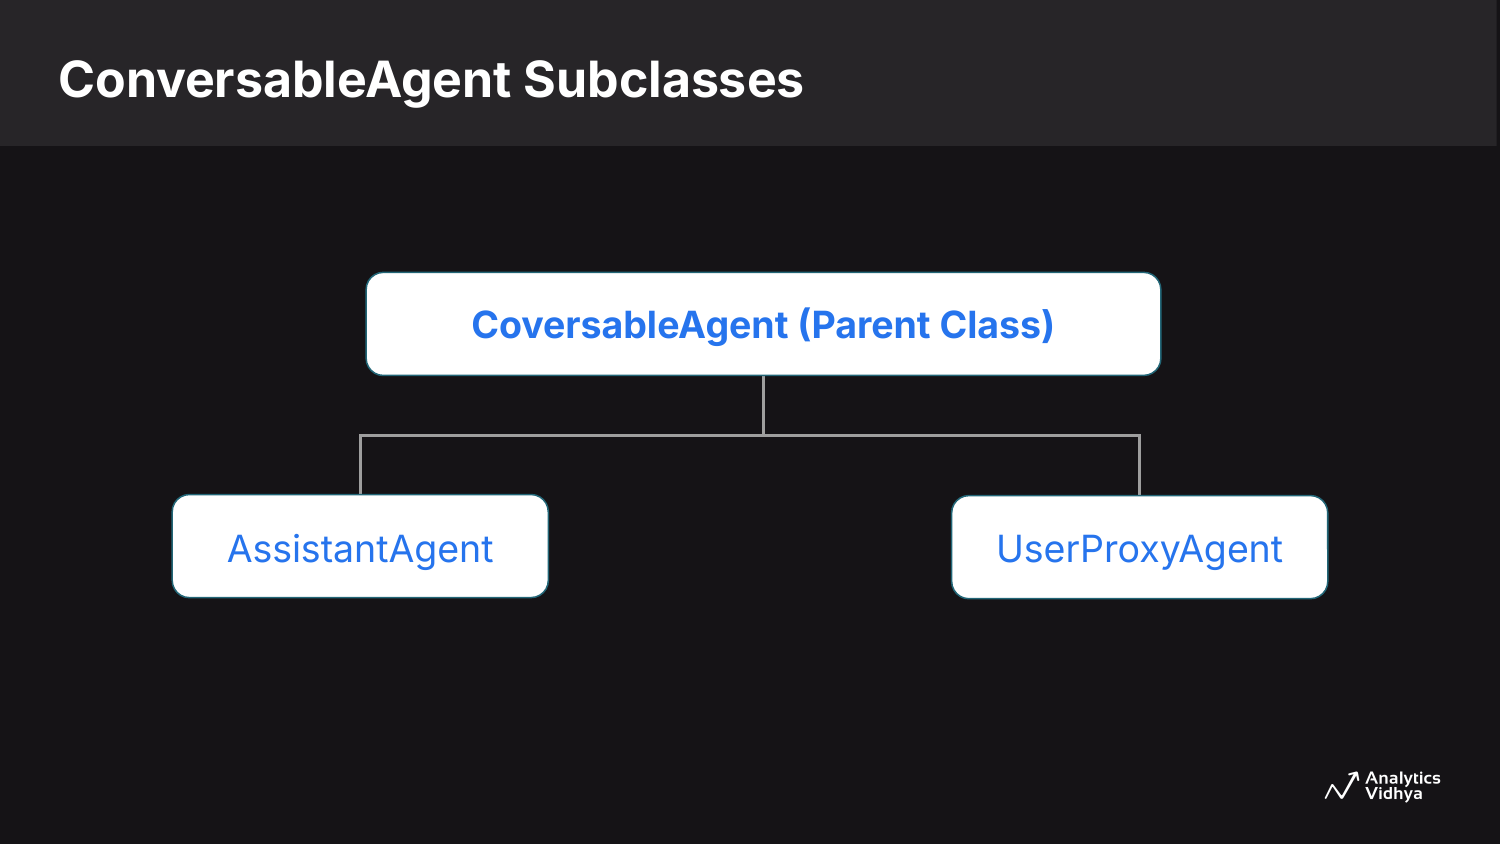

ConversableAgent Subclasses

CoversableAgent (Parent Class)

AssistantAgent

UserProxyAgent